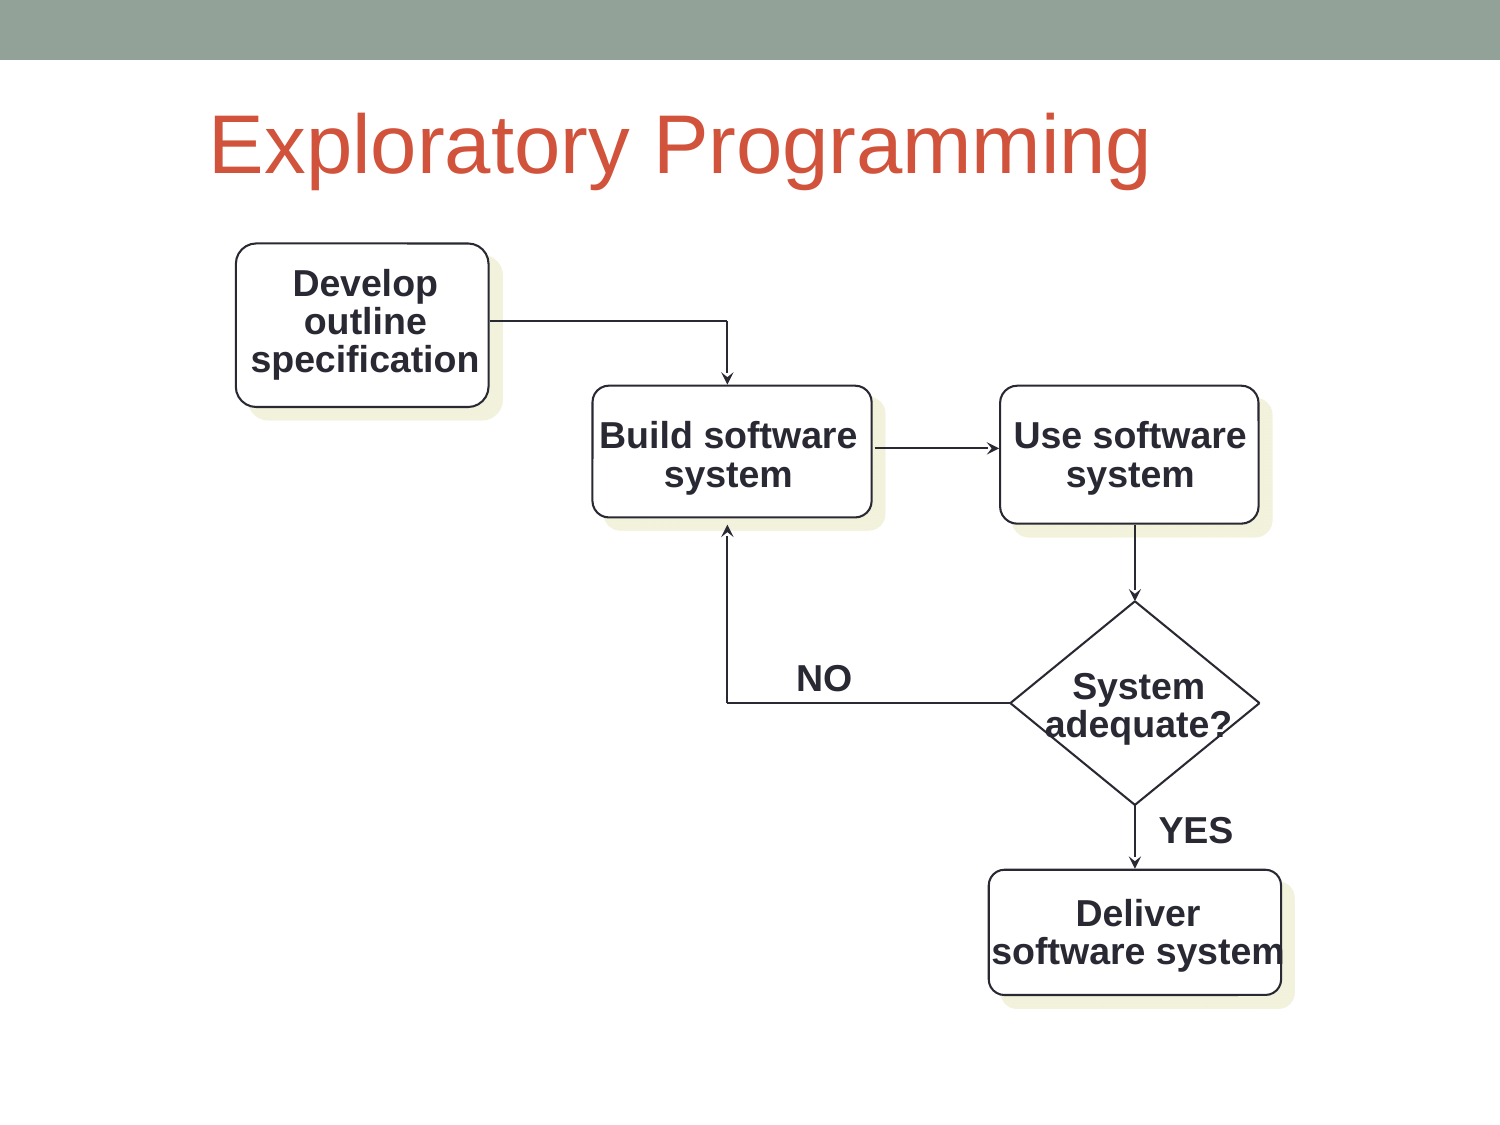

# Exploratory Programming

Develop
outline
specification

Build software
system
Use software
system
NO
System
adequate?
YES

Deliver
software system